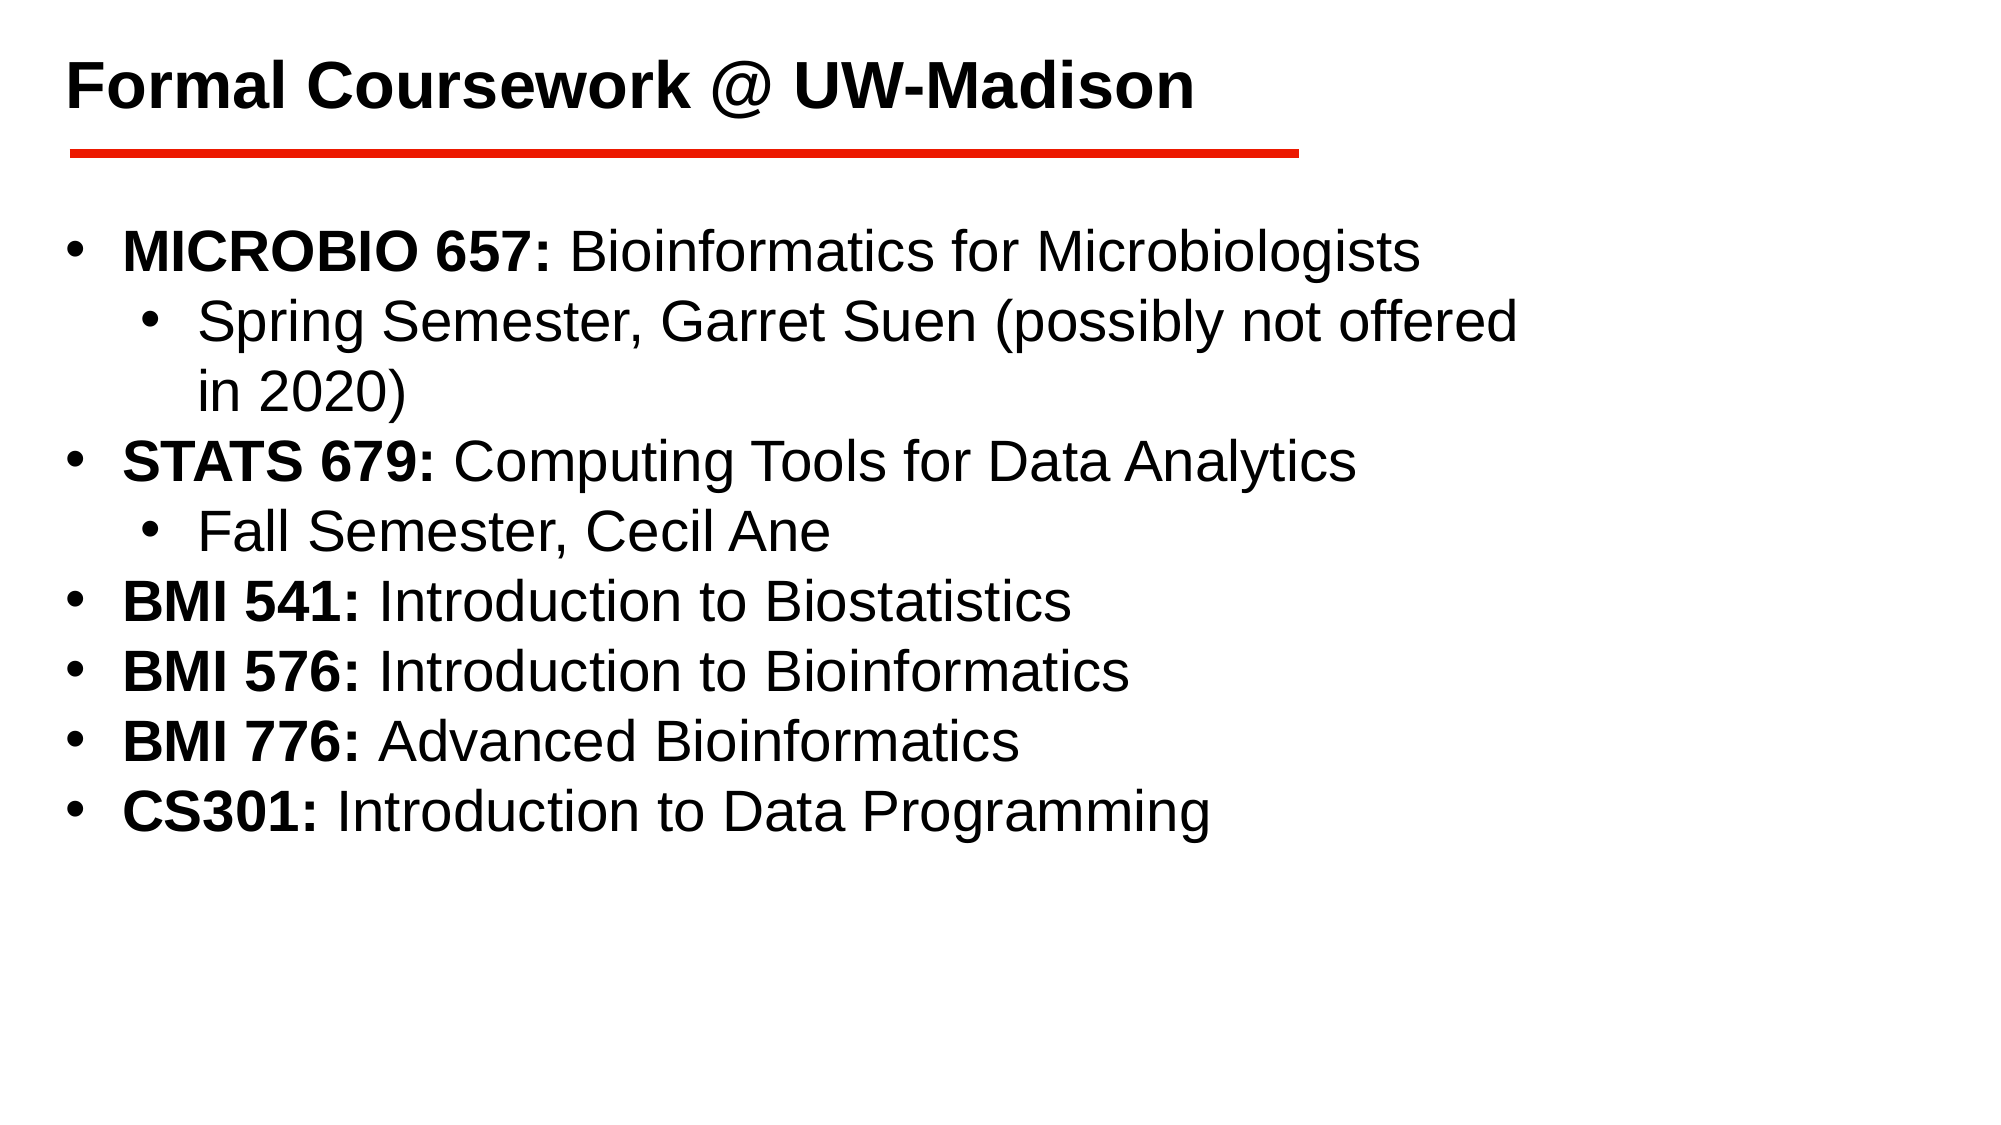

Formal Coursework @ UW-Madison
MICROBIO 657: Bioinformatics for Microbiologists
Spring Semester, Garret Suen (possibly not offered in 2020)
STATS 679: Computing Tools for Data Analytics
Fall Semester, Cecil Ane
BMI 541: Introduction to Biostatistics
BMI 576: Introduction to Bioinformatics
BMI 776: Advanced Bioinformatics
CS301: Introduction to Data Programming